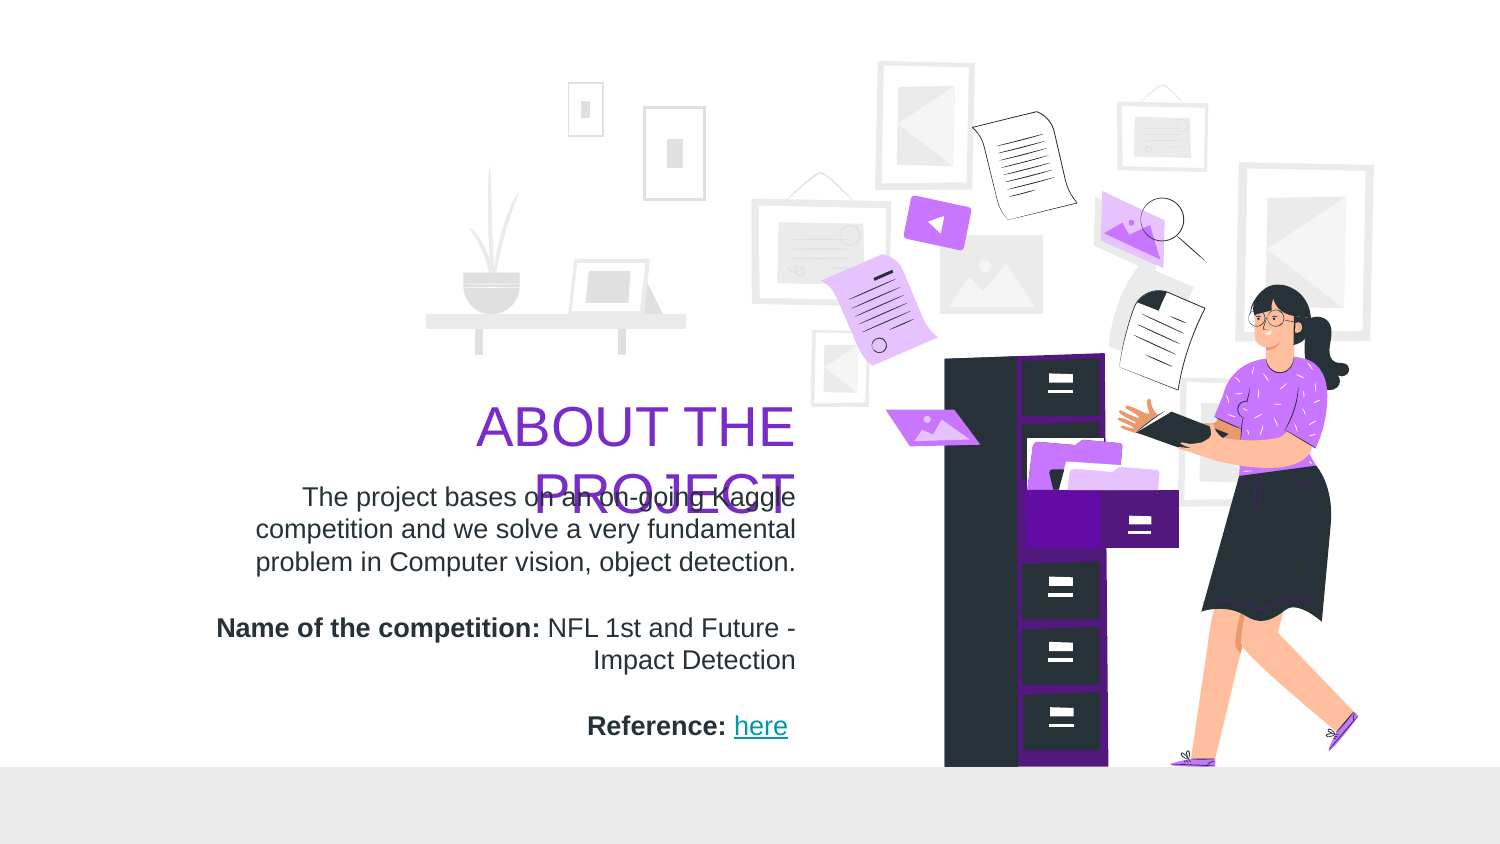

# ABOUT THE PROJECT
The project bases on an on-going Kaggle competition and we solve a very fundamental problem in Computer vision, object detection.
Name of the competition: NFL 1st and Future - Impact Detection
Reference: here